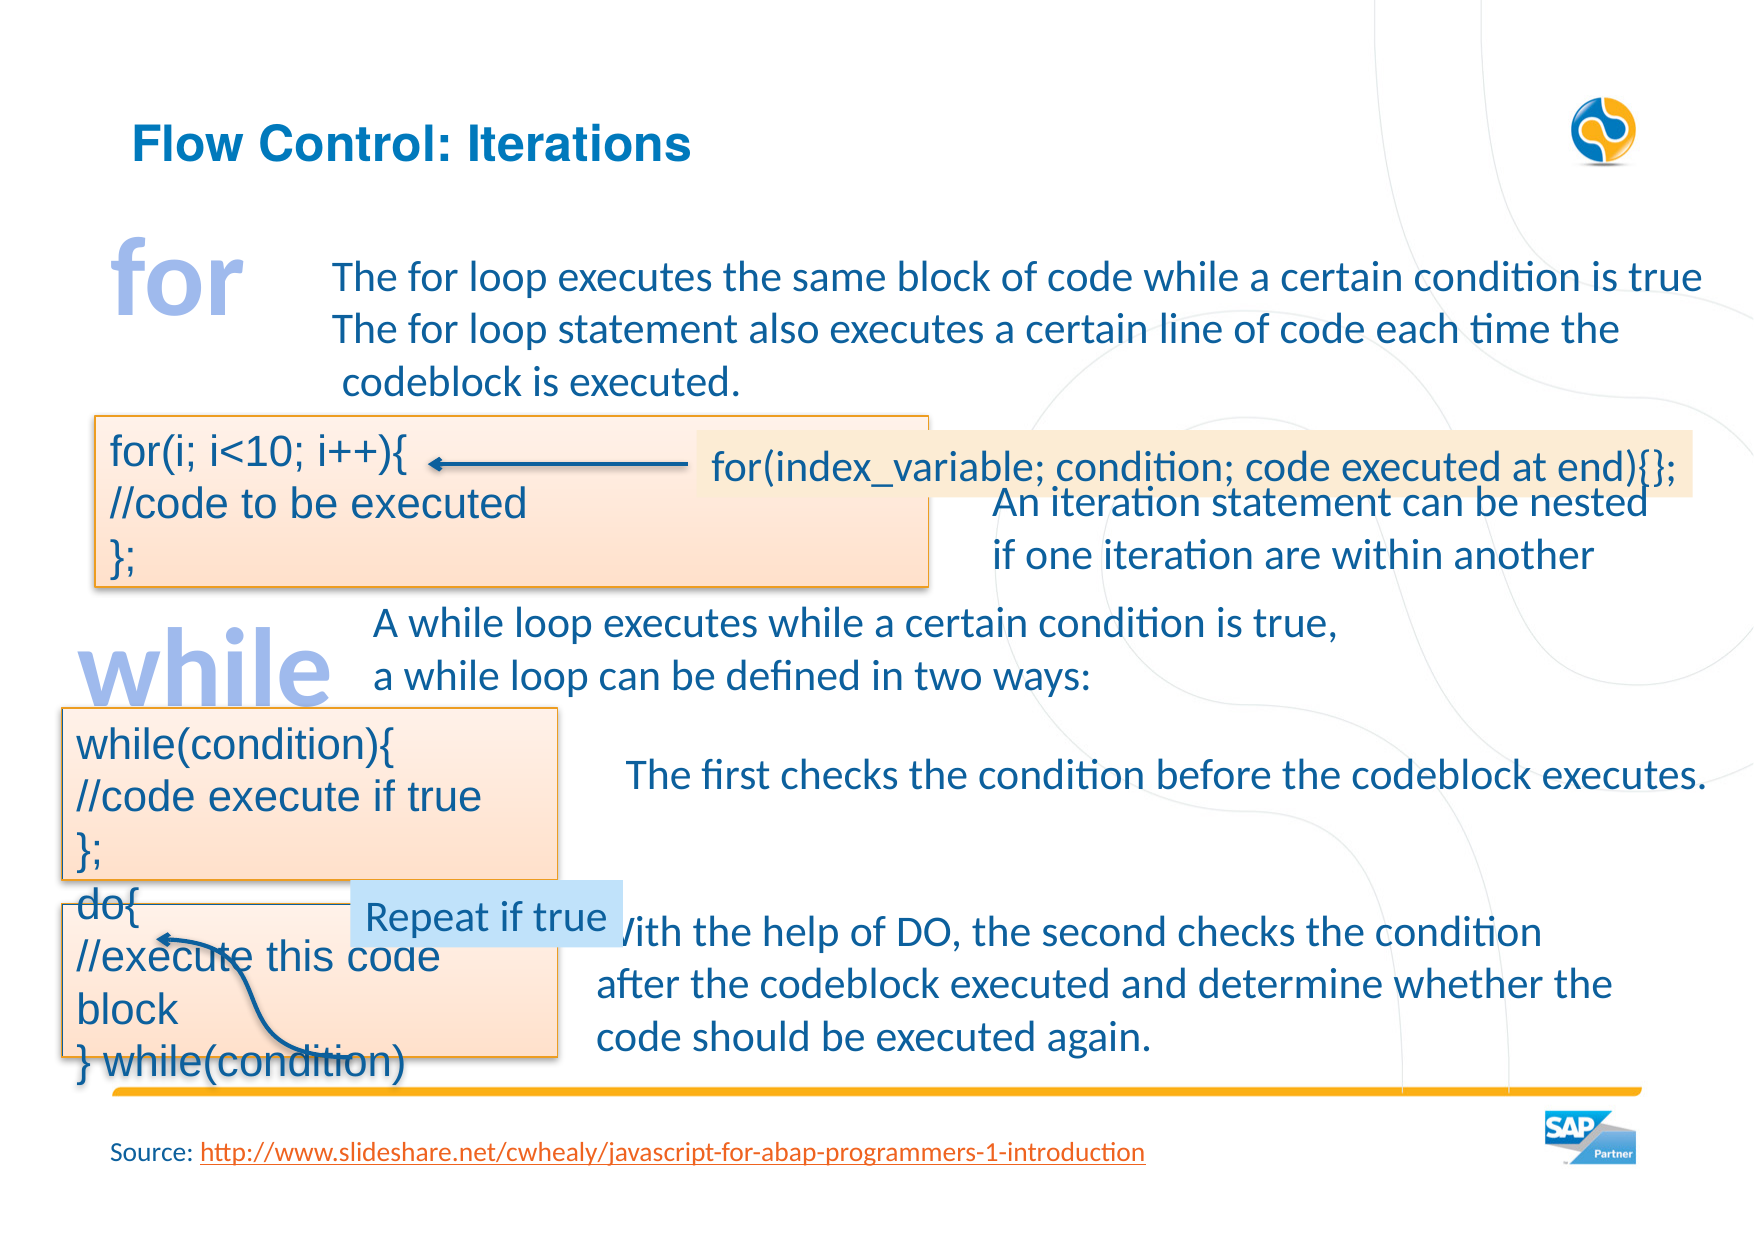

# Flow Control: Iterations
for
The for loop executes the same block of code while a certain condition is true
The for loop statement also executes a certain line of code each time the
 codeblock is executed.
for(i; i<10; i++){
//code to be executed
};
for(index_variable; condition; code executed at end){};
An iteration statement can be nested if one iteration are within another
while
A while loop executes while a certain condition is true,
a while loop can be defined in two ways:
while(condition){
//code execute if true
};
The first checks the condition before the codeblock executes.

Repeat if true
With the help of DO, the second checks the condition after the codeblock executed and determine whether the code should be executed again.
do{
//execute this code block
} while(condition)
Source: http://www.slideshare.net/cwhealy/javascript-for-abap-programmers-1-introduction